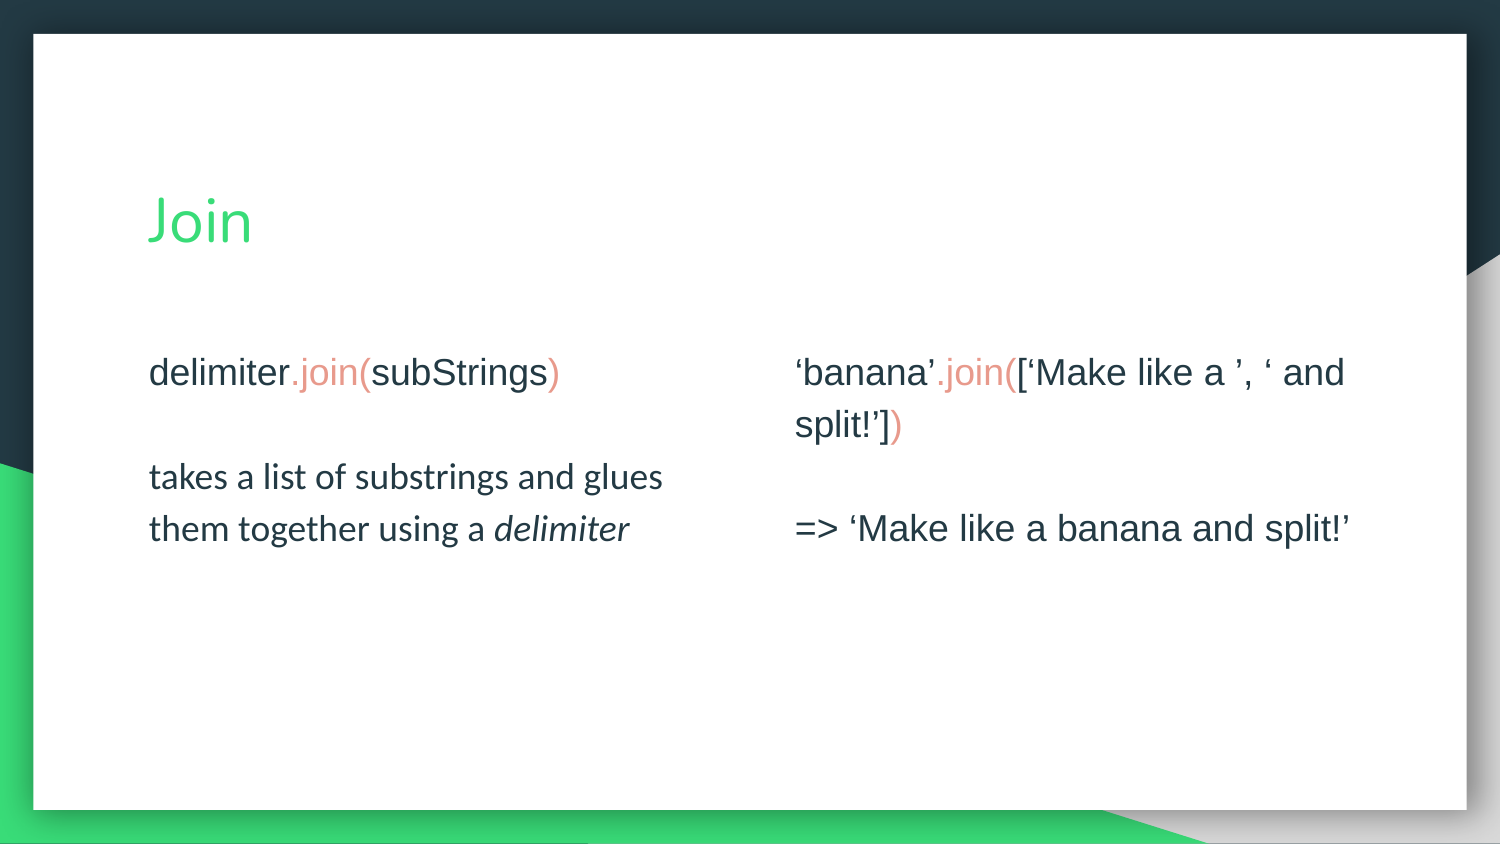

# Join
‘banana’.join([‘Make like a ’, ‘ and split!’])

=> ‘Make like a banana and split!’

delimiter.join(subStrings)

takes a list of substrings and glues them together using a delimiter